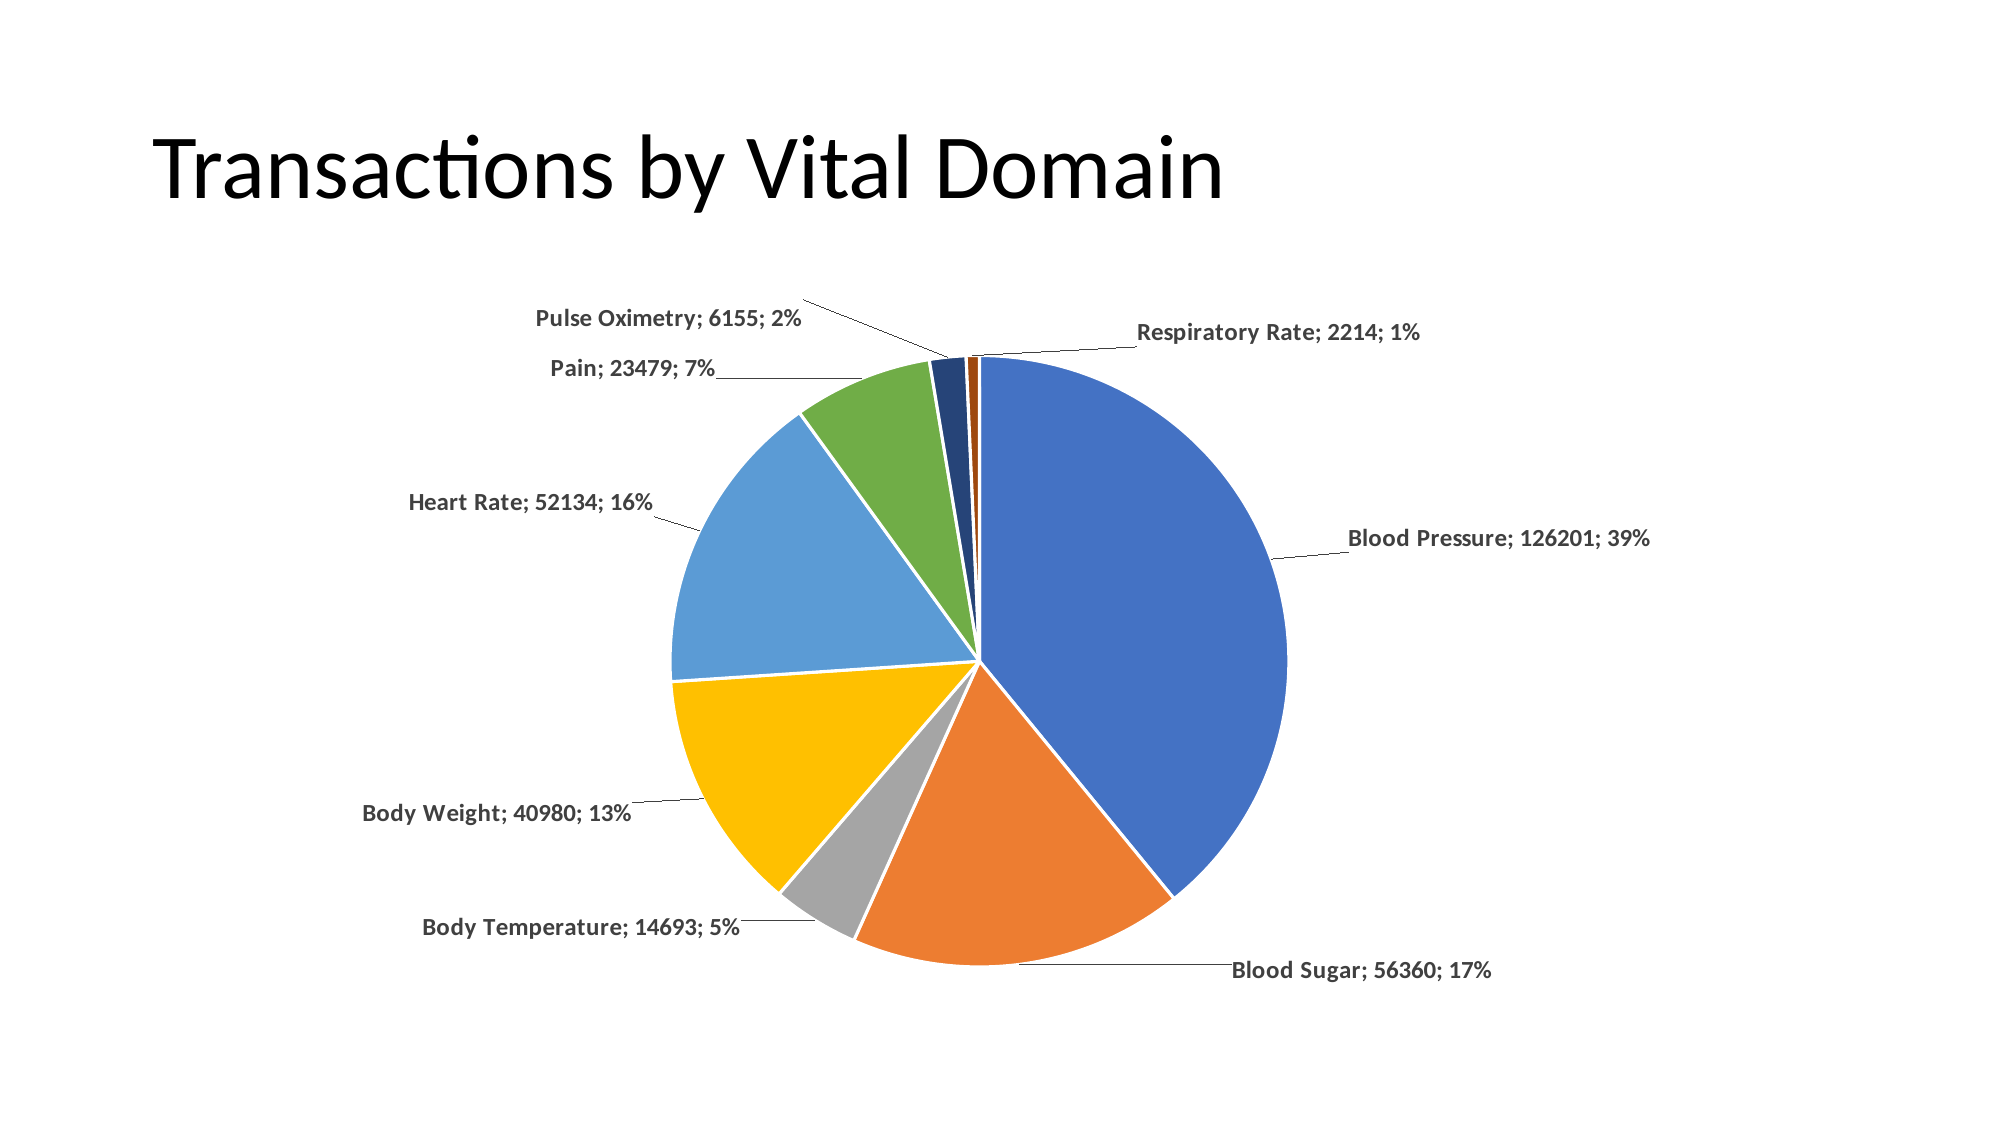

# Transactions by Vital Domain

### Chart

| Category | Total |
|---|---|
| Blood Pressure | 126201.0 |
| Blood Sugar | 56360.0 |
| Body Temperature | 14693.0 |
| Body Weight | 40980.0 |
| Heart Rate | 52134.0 |
| Pain | 23479.0 |
| Pulse Oximetry | 6155.0 |
| Respiratory Rate | 2214.0 |